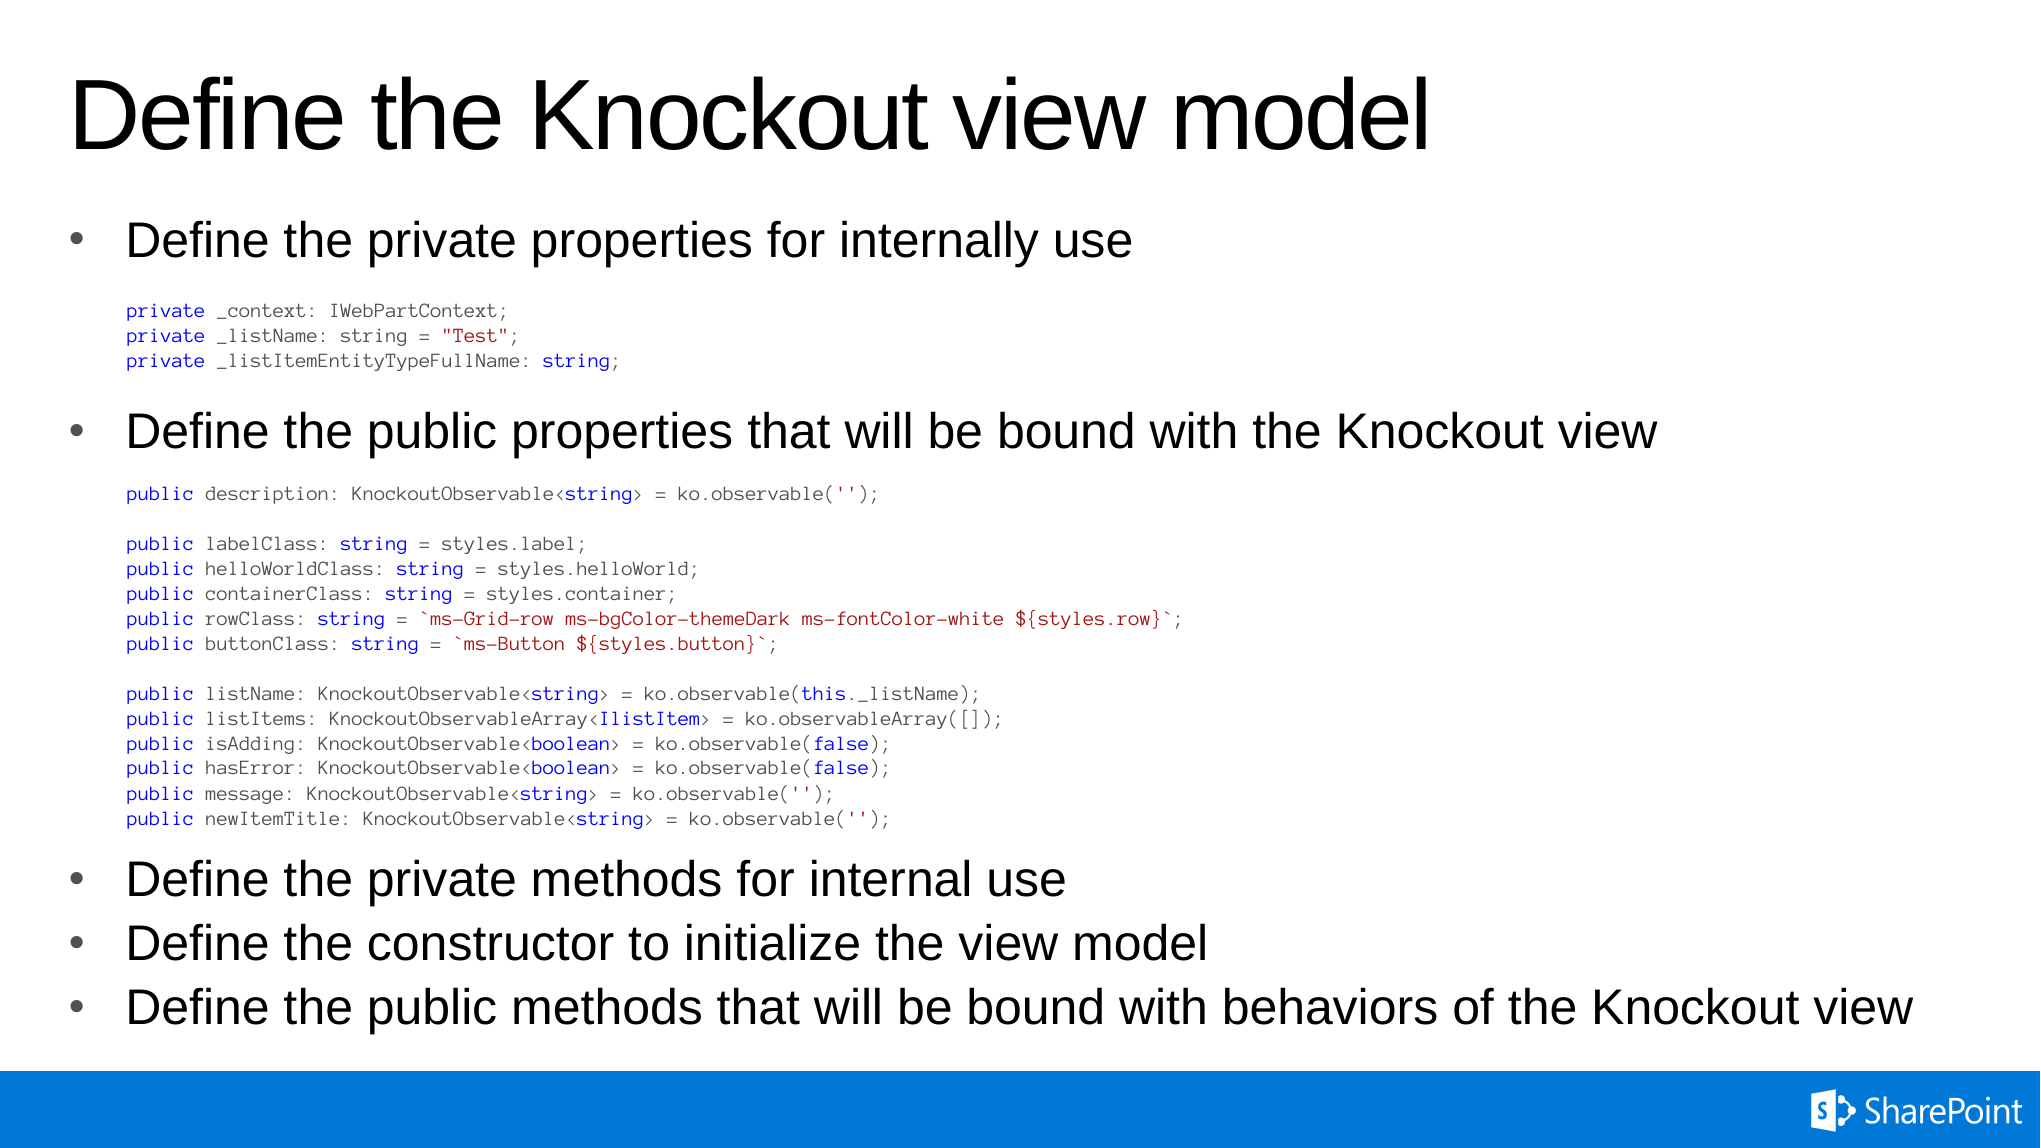

# Define the Knockout view model
Define the private properties for internally use

Define the public properties that will be bound with the Knockout view

Define the private methods for internal use
Define the constructor to initialize the view model
Define the public methods that will be bound with behaviors of the Knockout view
private _context: IWebPartContext;
private _listName: string = "Test";
private _listItemEntityTypeFullName: string;
public description: KnockoutObservable<string> = ko.observable('');

public labelClass: string = styles.label;
public helloWorldClass: string = styles.helloWorld;
public containerClass: string = styles.container;
public rowClass: string = `ms-Grid-row ms-bgColor-themeDark ms-fontColor-white ${styles.row}`;
public buttonClass: string = `ms-Button ${styles.button}`;

public listName: KnockoutObservable<string> = ko.observable(this._listName);
public listItems: KnockoutObservableArray<IlistItem> = ko.observableArray([]);
public isAdding: KnockoutObservable<boolean> = ko.observable(false);
public hasError: KnockoutObservable<boolean> = ko.observable(false);
public message: KnockoutObservable<string> = ko.observable('');
public newItemTitle: KnockoutObservable<string> = ko.observable('');